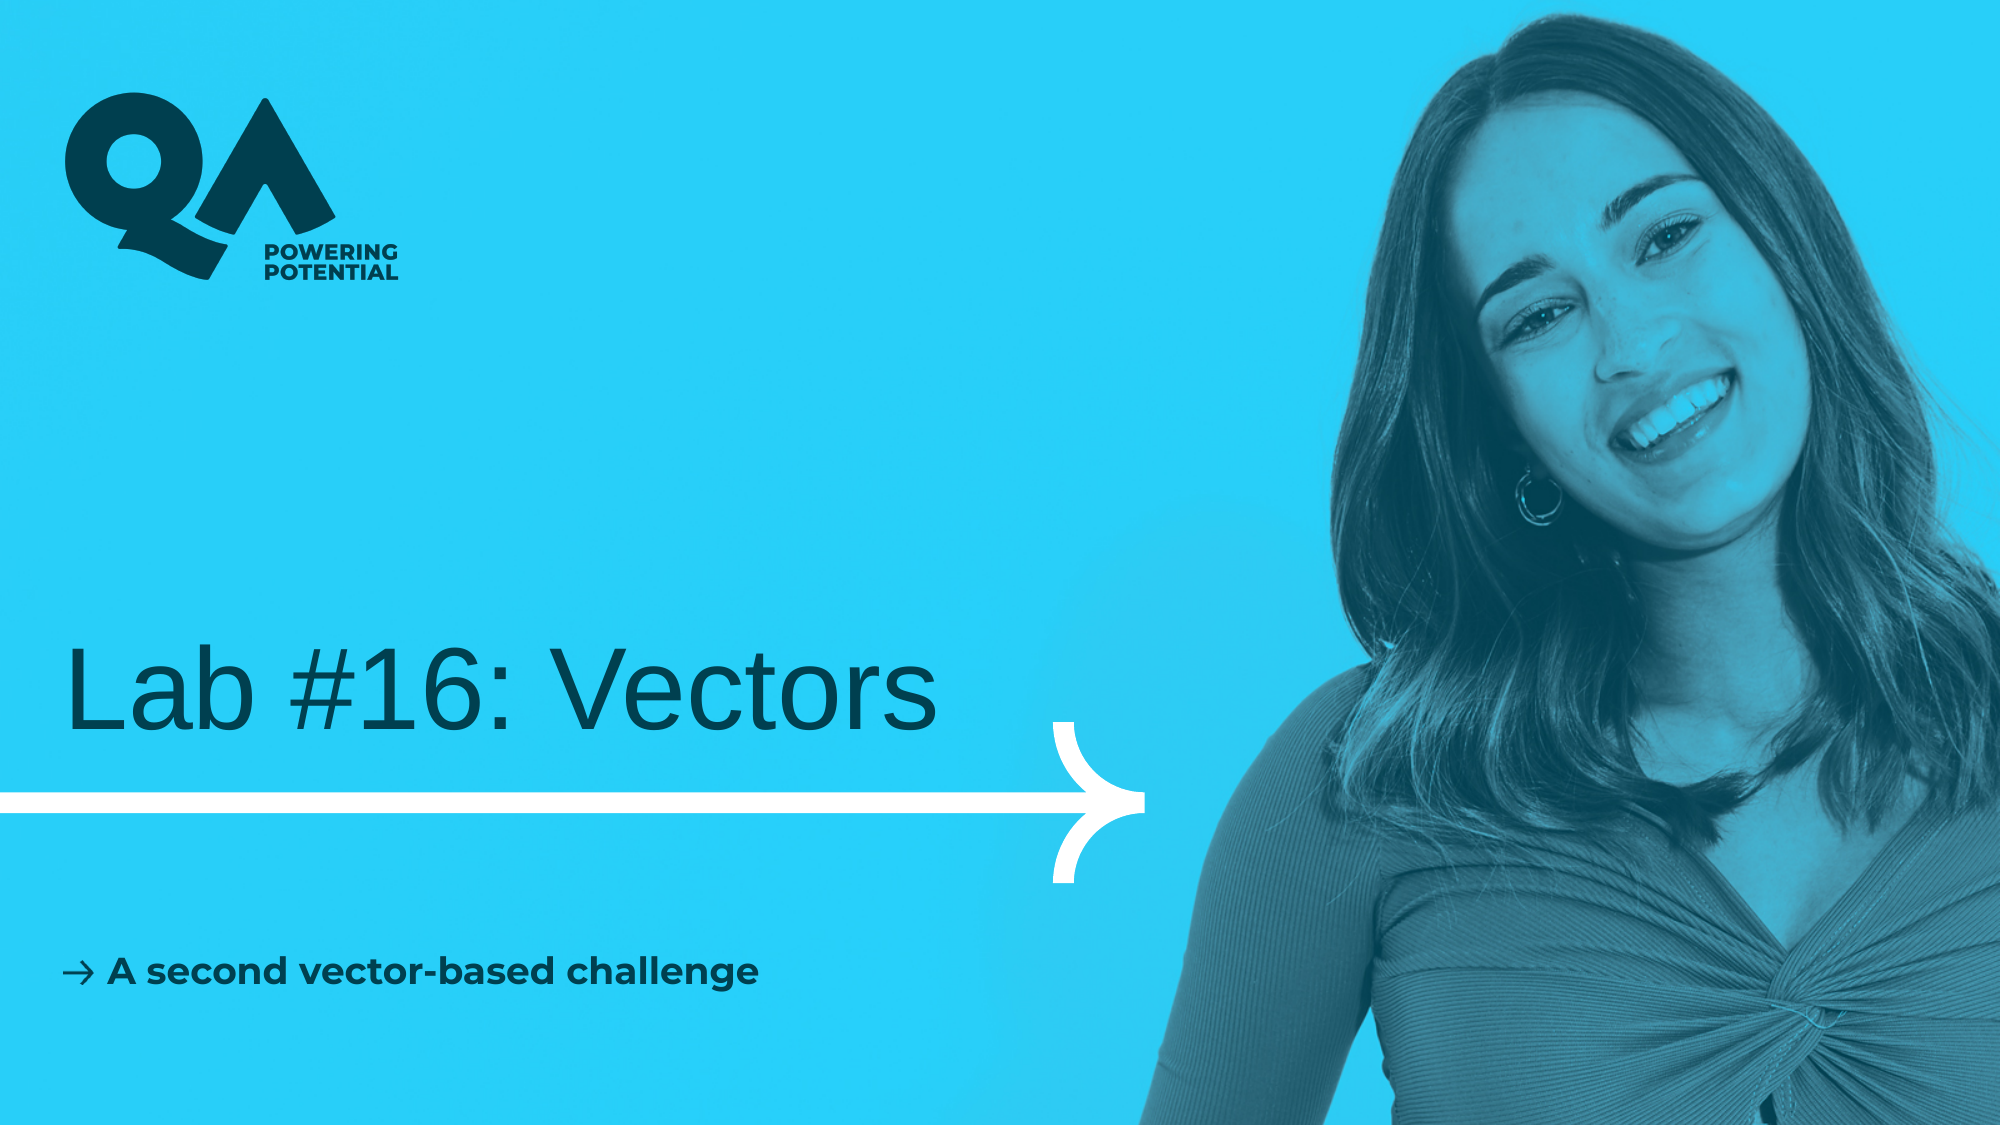

# Lab #16: Vectors
A second vector-based challenge